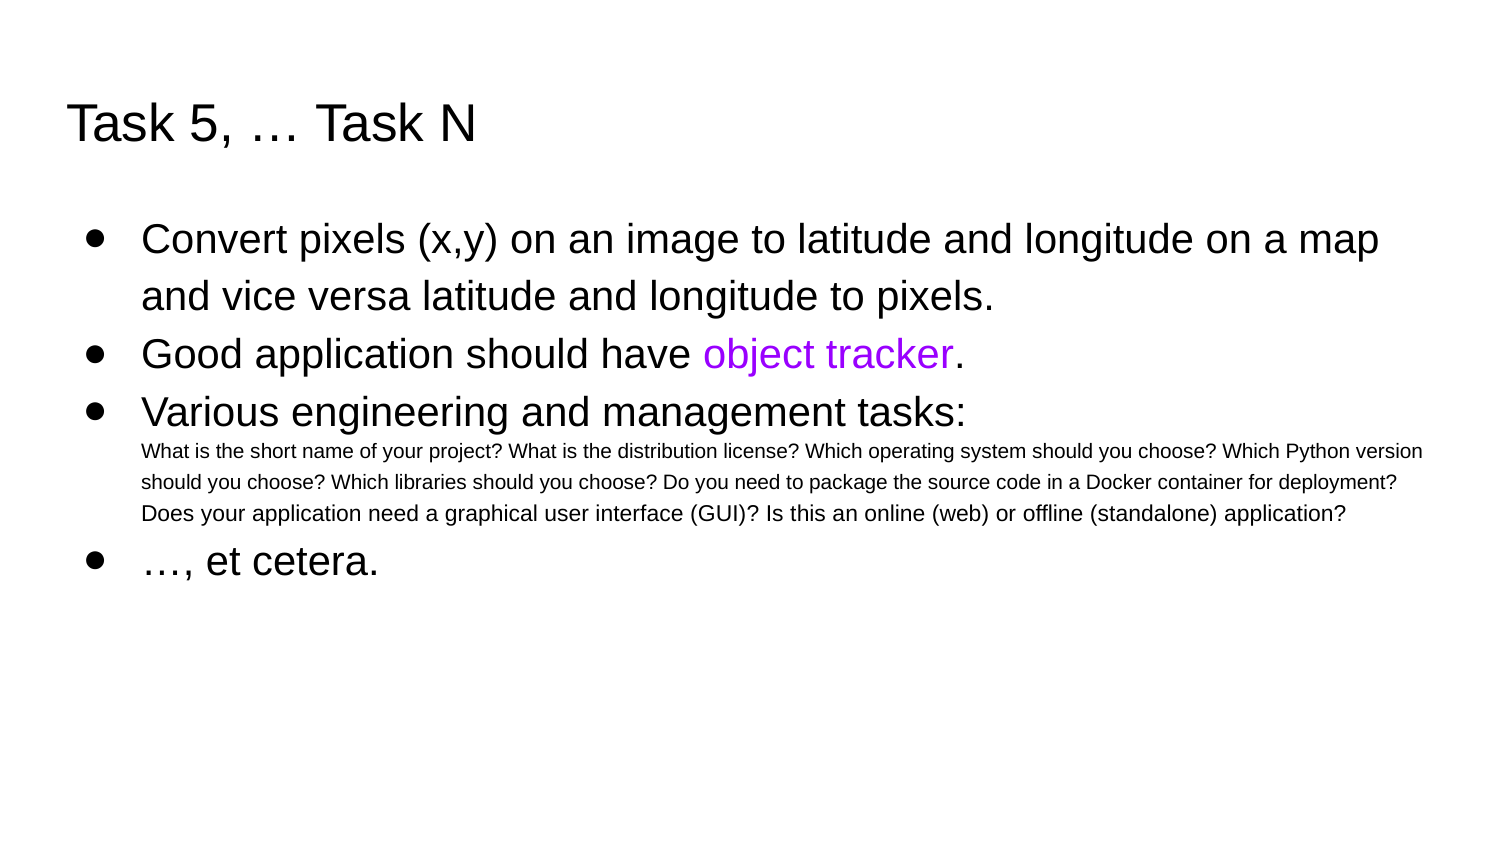

# Task 5, … Task N
Convert pixels (x,y) on an image to latitude and longitude on a map and vice versa latitude and longitude to pixels.
Good application should have object tracker.
Various engineering and management tasks:
What is the short name of your project? What is the distribution license? Which operating system should you choose? Which Python version should you choose? Which libraries should you choose? Do you need to package the source code in a Docker container for deployment? Does your application need a graphical user interface (GUI)? Is this an online (web) or offline (standalone) application?
…, et cetera.